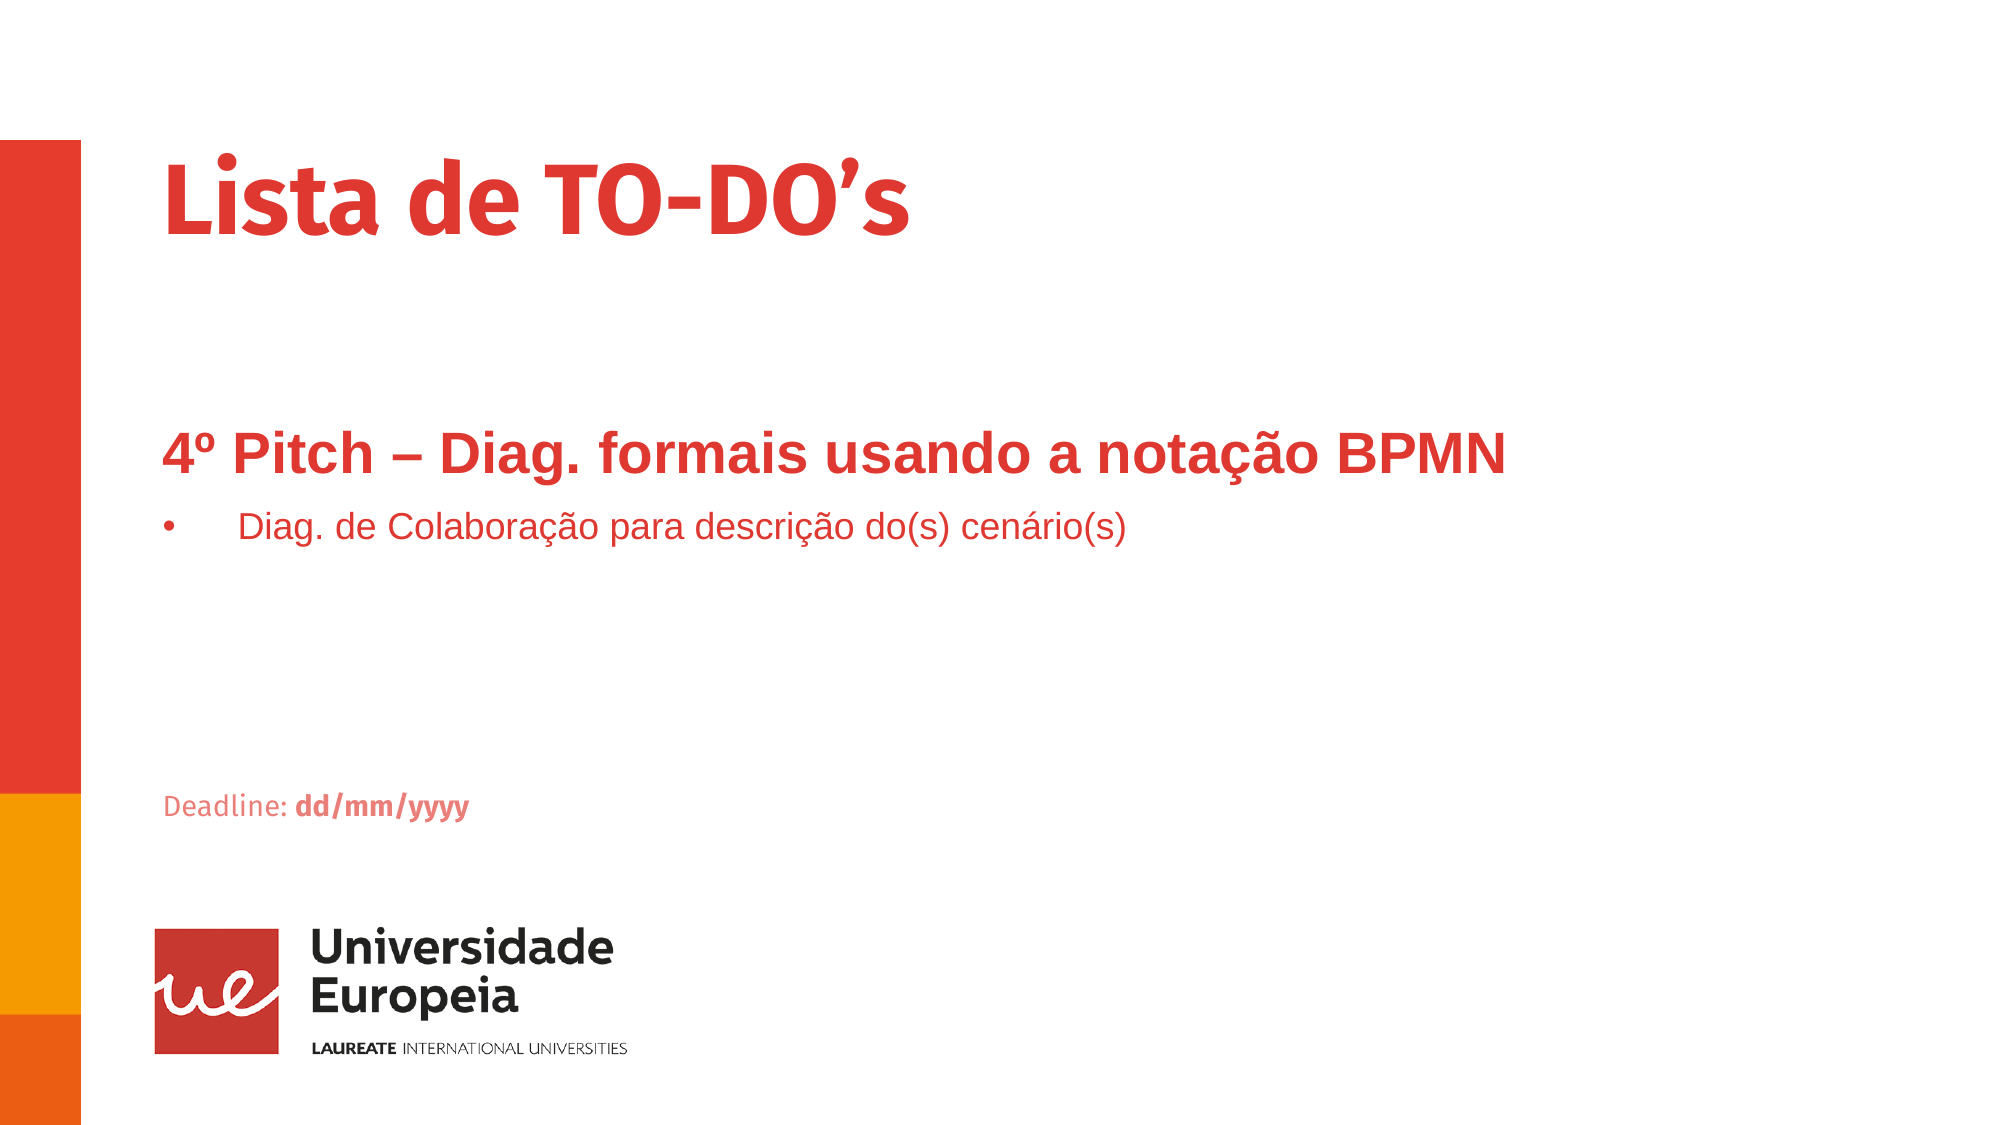

# Lista de TO-DO’s
4º Pitch – Diag. formais usando a notação BPMN
Diag. de Colaboração para descrição do(s) cenário(s)

Deadline: dd/mm/yyyy